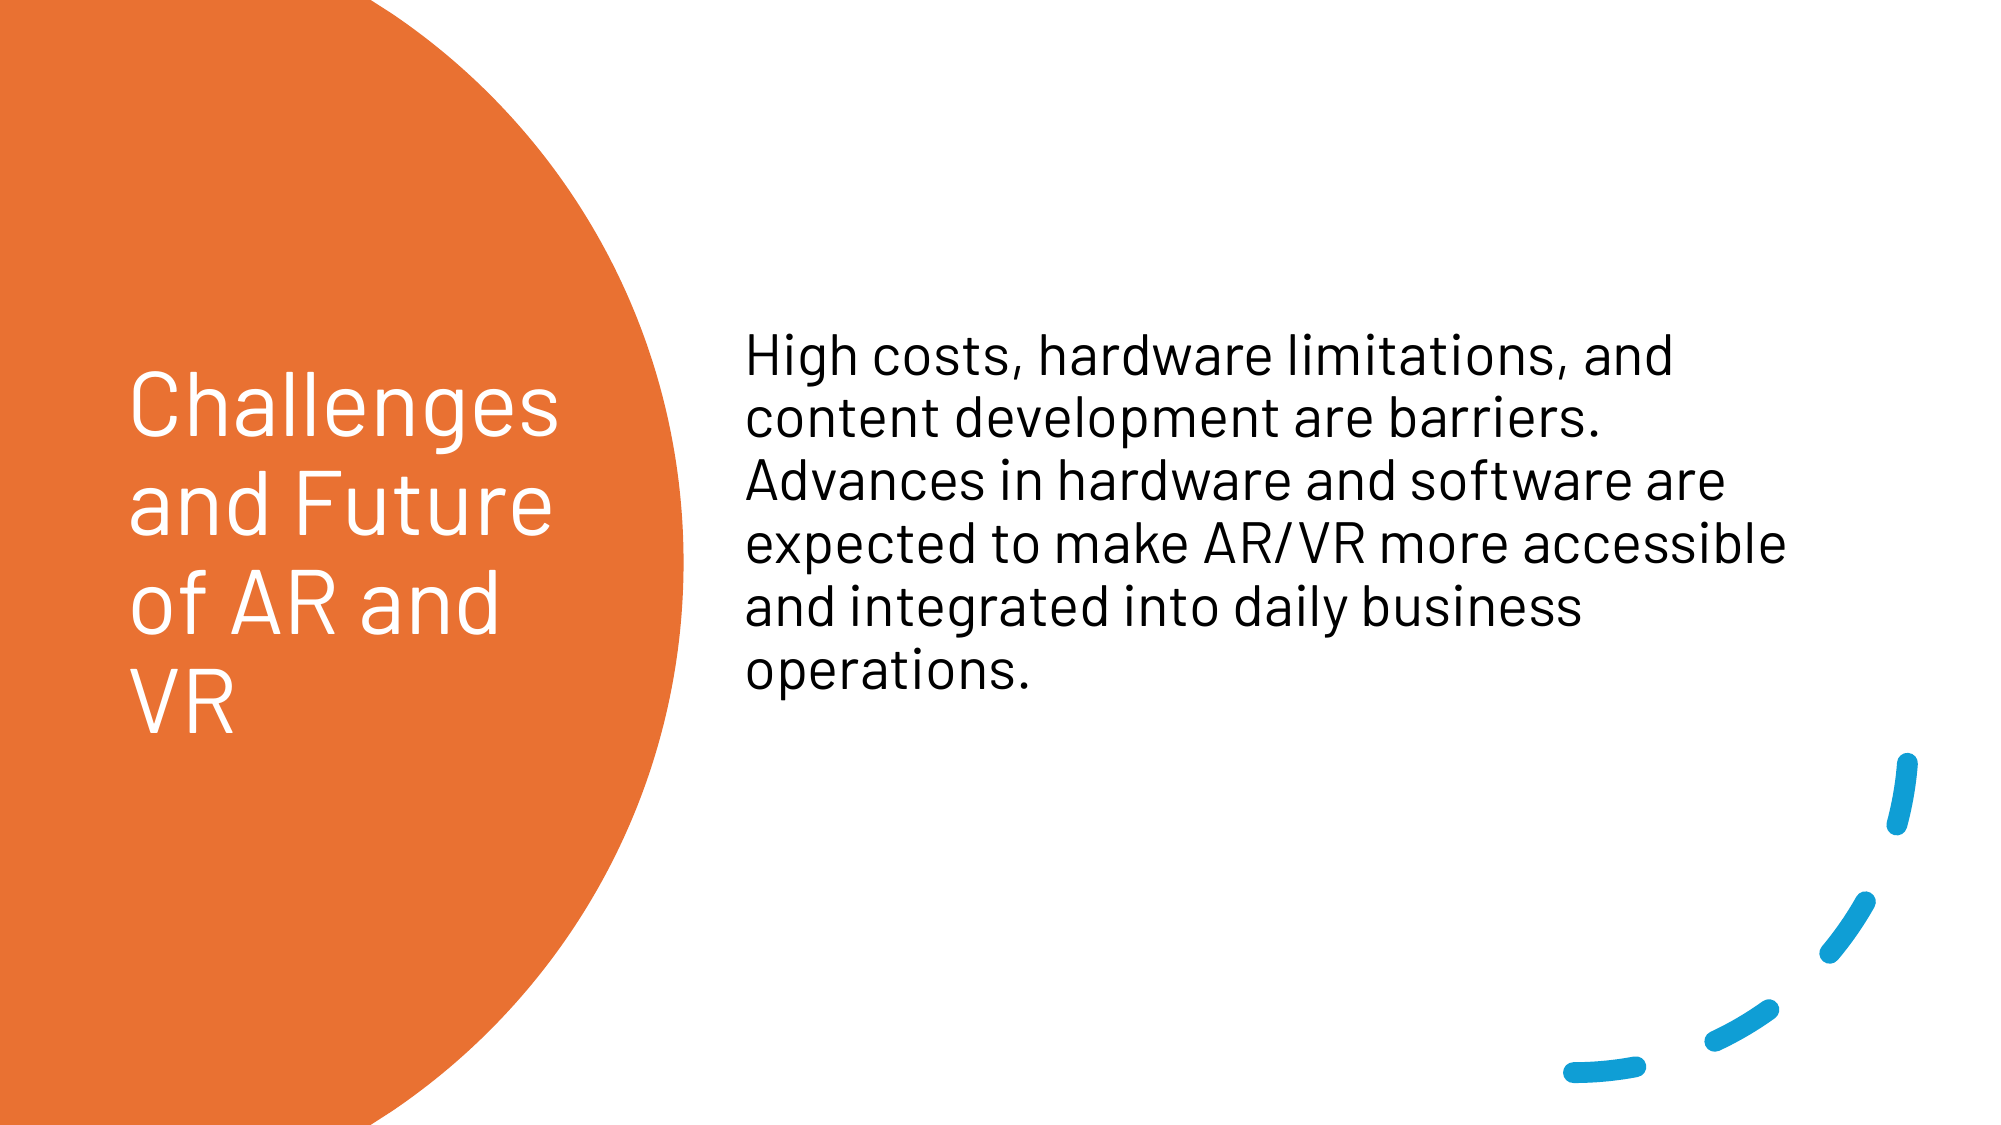

High costs, hardware limitations, and content development are barriers. Advances in hardware and software are expected to make AR/VR more accessible and integrated into daily business operations.

# Challenges and Future of AR and VR